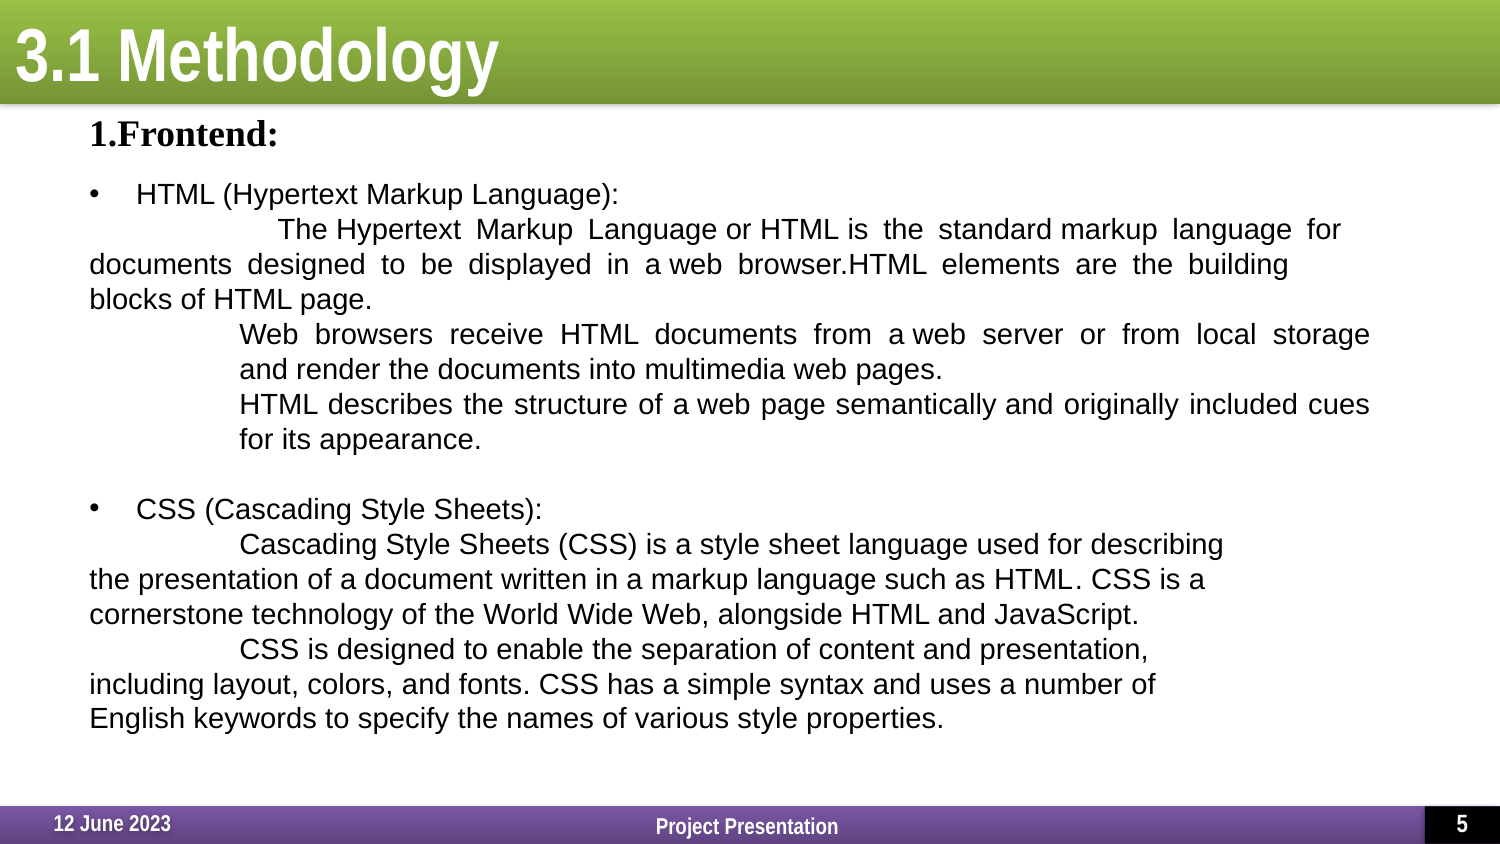

# 3.1 Methodology
1.Frontend:

HTML (Hypertext Markup Language):
      	The Hypertext Markup Language or HTML is the standard markup language for 	documents designed to be displayed in a web browser.HTML elements are the building 	blocks of HTML page.
	Web browsers receive HTML documents from a web server or from local storage 	and render the documents into multimedia web pages.
	HTML describes the structure of a web page semantically and originally included cues 	for its appearance.

CSS (Cascading Style Sheets):
	Cascading Style Sheets (CSS) is a style sheet language used for describing 	the presentation of a document written in a markup language such as HTML. CSS is a 	cornerstone technology of the World Wide Web, alongside HTML and JavaScript.
	CSS is designed to enable the separation of content and presentation, 	including layout, colors, and fonts. CSS has a simple syntax and uses a number of 	English keywords to specify the names of various style properties.

Project Presentation
12 June 2023
5